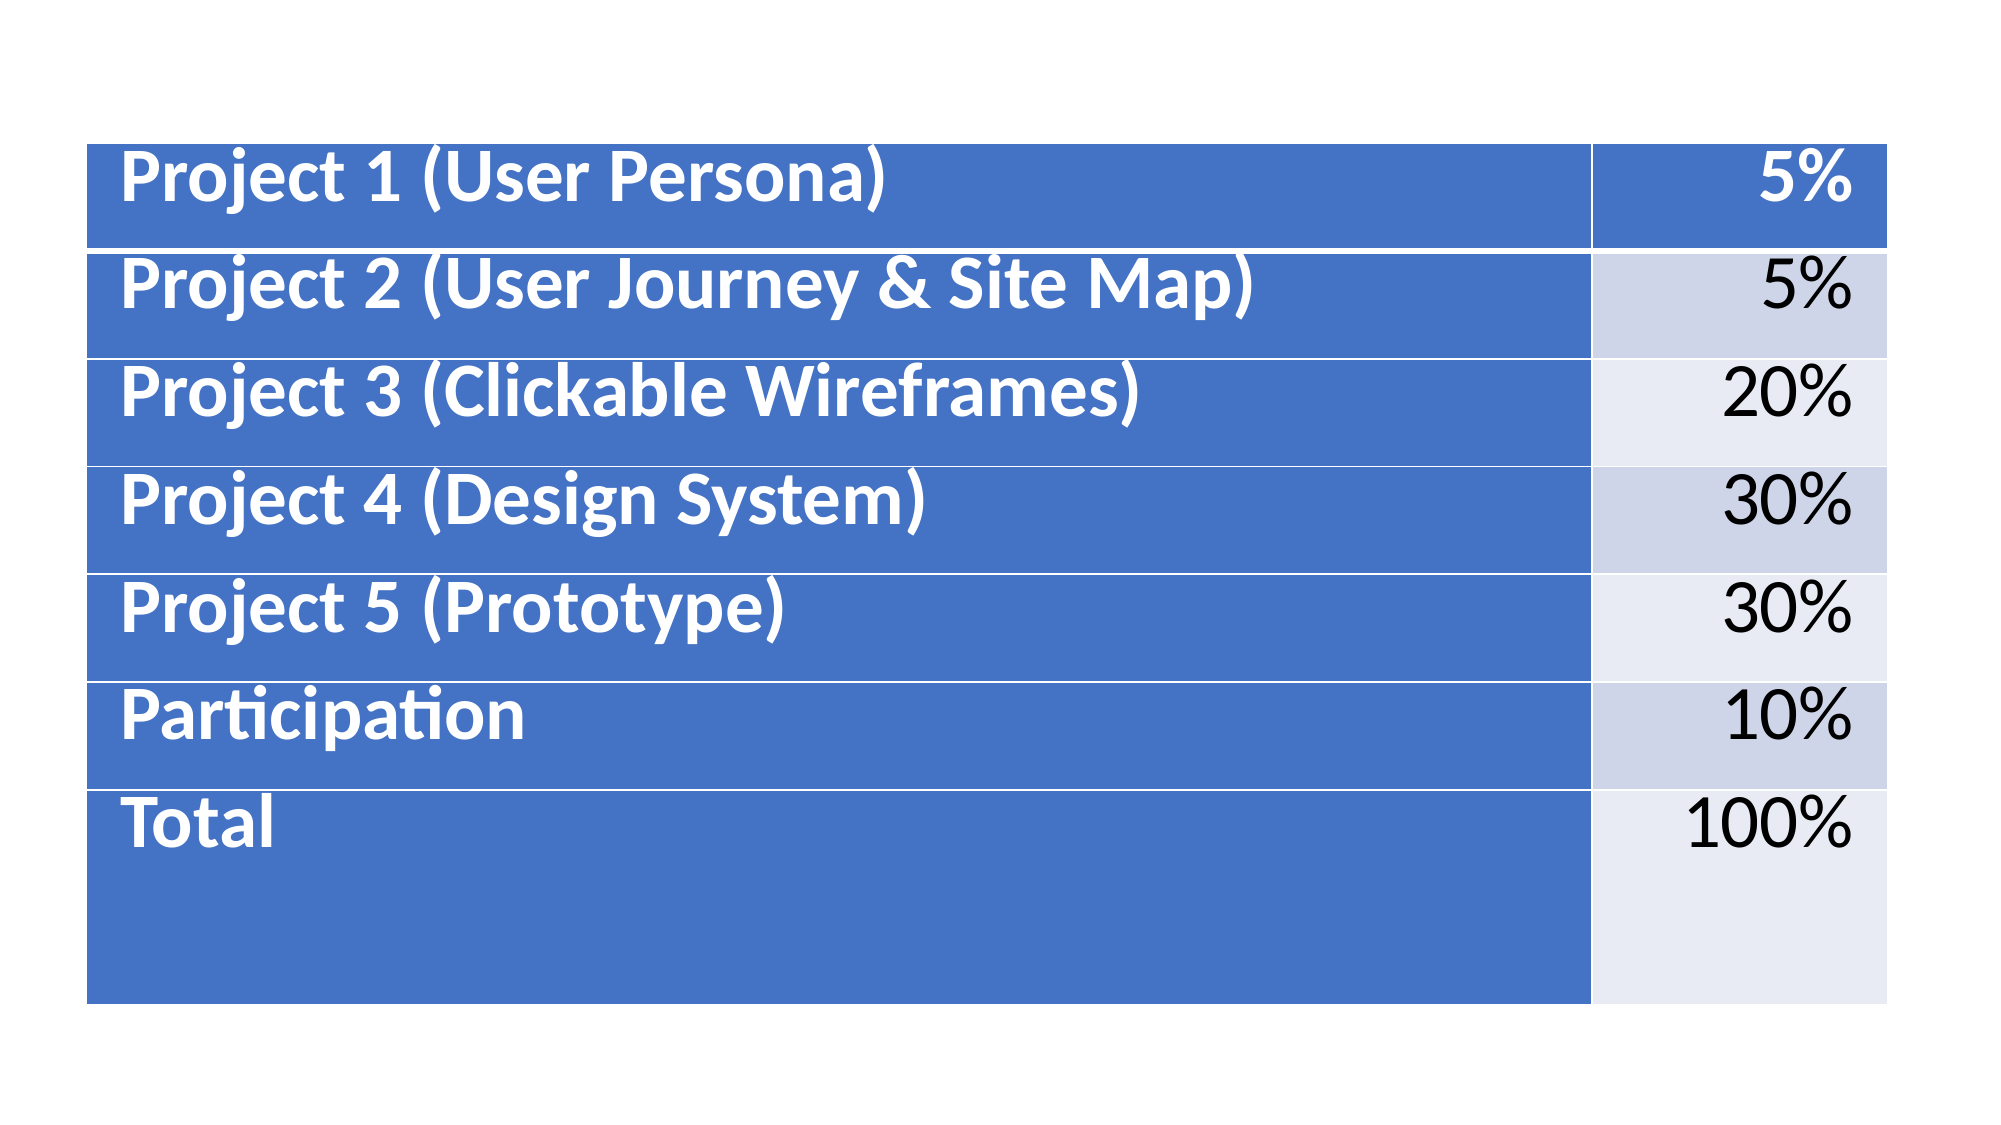

| Project 1 (User Persona) | 5% |
| --- | --- |
| Project 2 (User Journey & Site Map) | 5% |
| Project 3 (Clickable Wireframes) | 20% |
| Project 4 (Design System) | 30% |
| Project 5 (Prototype) | 30% |
| Participation | 10% |
| Total | 100% |